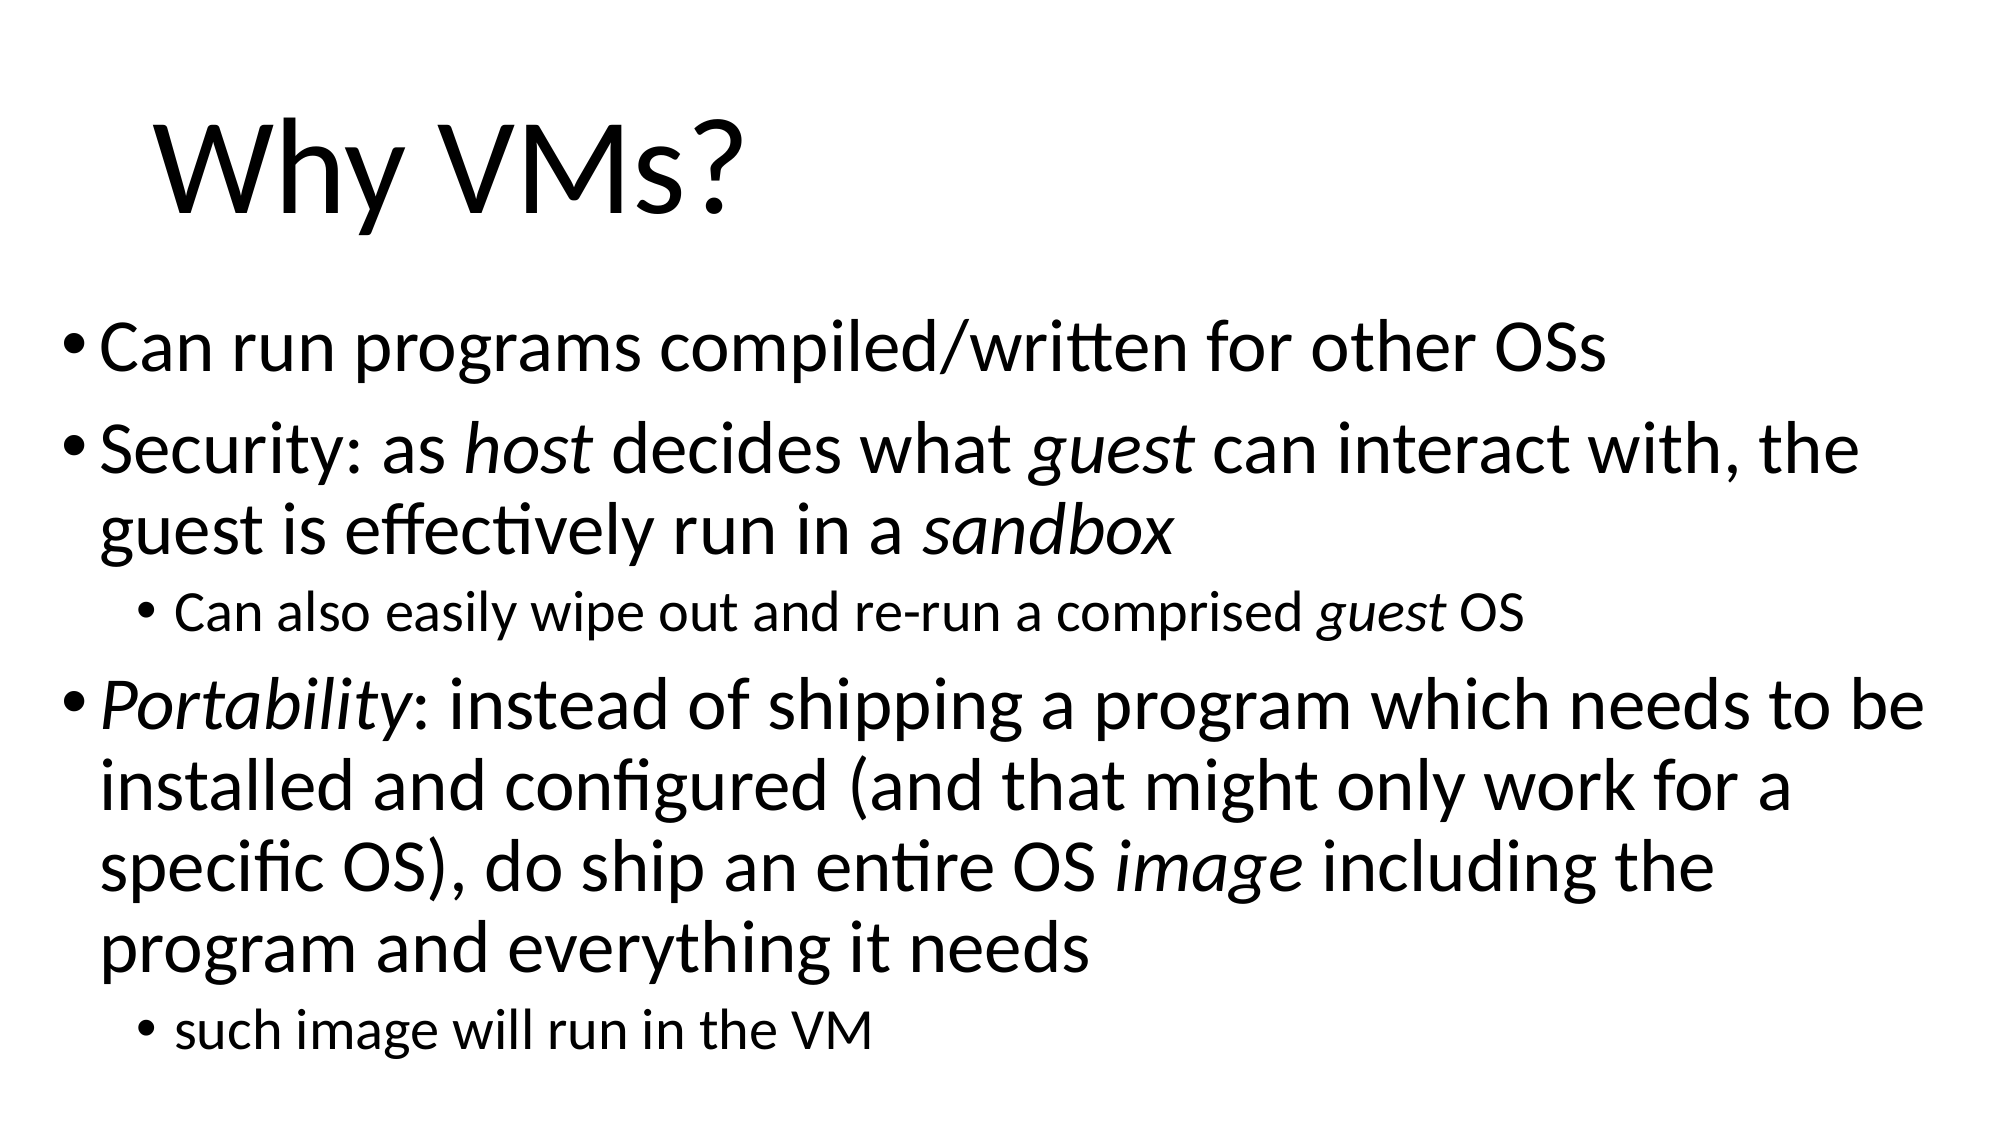

# Why VMs?
Can run programs compiled/written for other OSs
Security: as host decides what guest can interact with, the guest is effectively run in a sandbox
Can also easily wipe out and re-run a comprised guest OS
Portability: instead of shipping a program which needs to be installed and configured (and that might only work for a specific OS), do ship an entire OS image including the program and everything it needs
such image will run in the VM